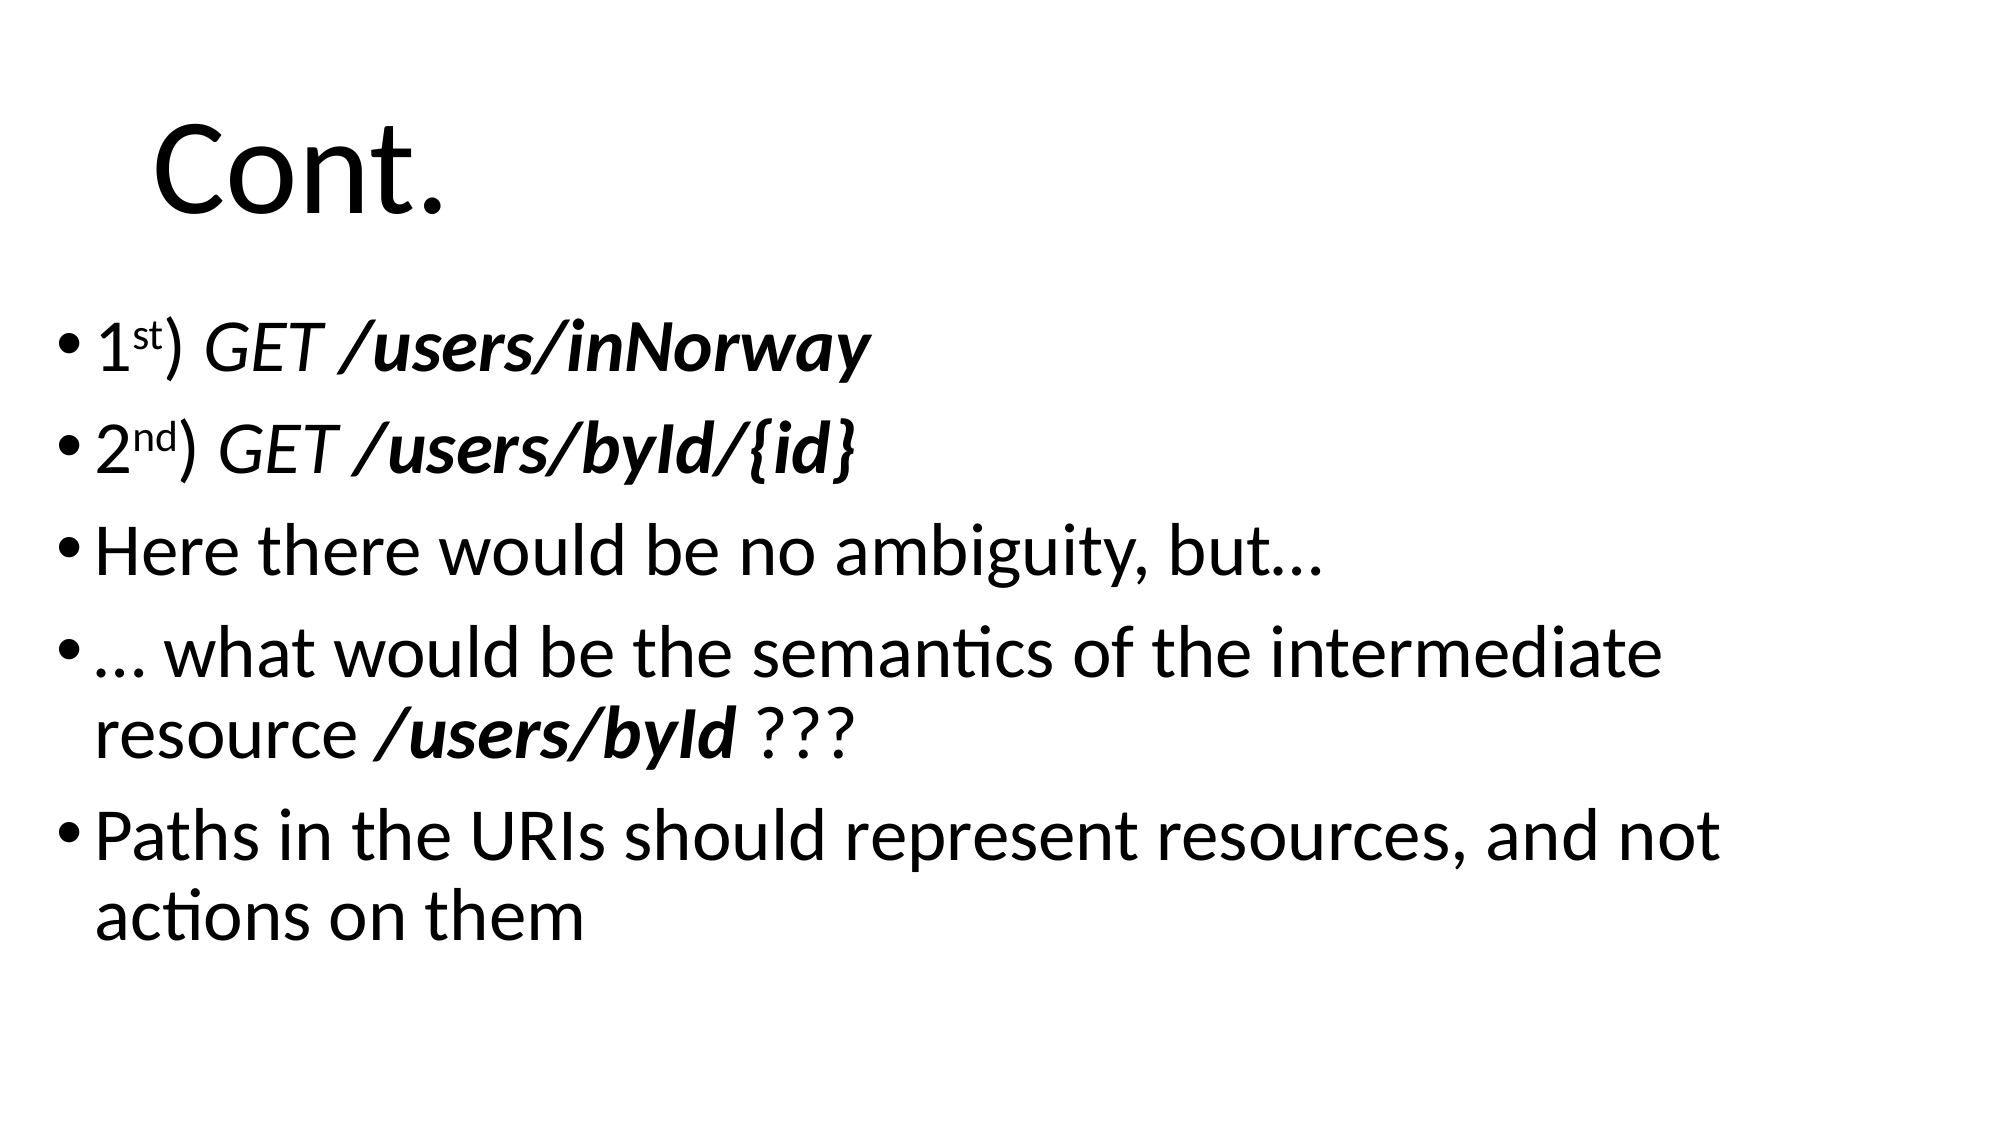

# Cont.
1st) GET /users/inNorway
2nd) GET /users/byId/{id}
Here there would be no ambiguity, but…
… what would be the semantics of the intermediate resource /users/byId ???
Paths in the URIs should represent resources, and not actions on them